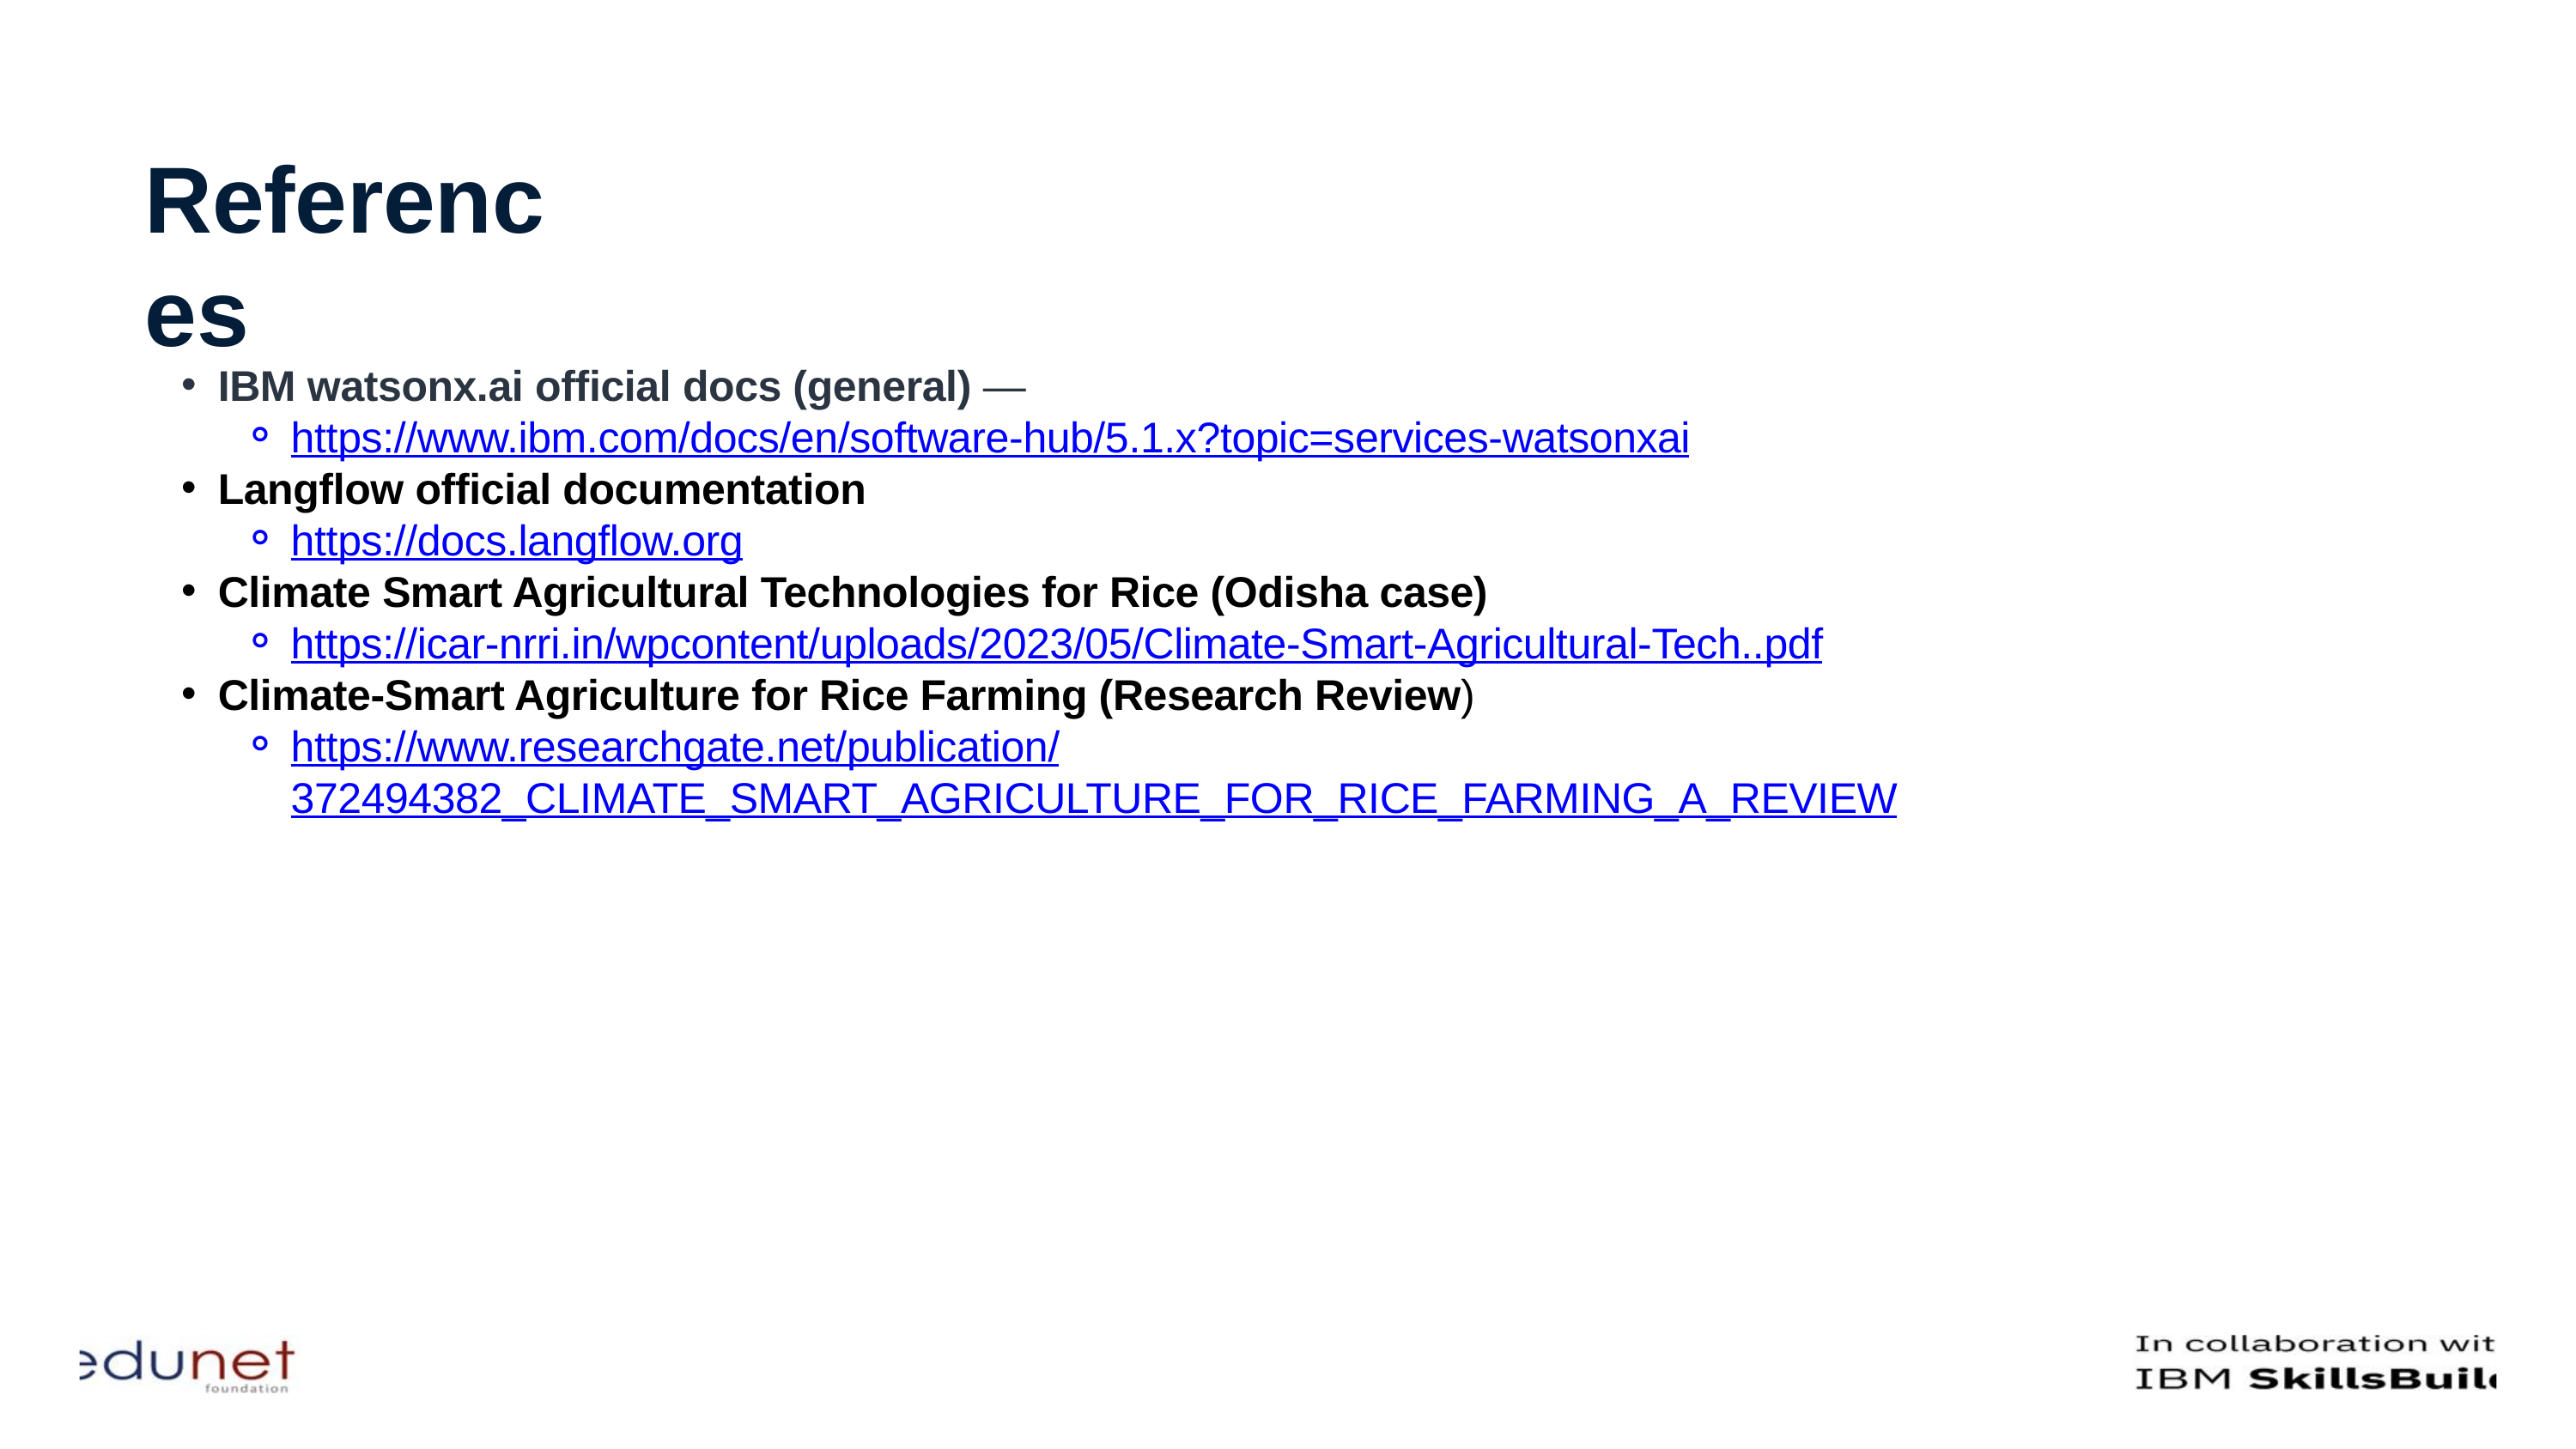

References
IBM watsonx.ai official docs (general) —
https://www.ibm.com/docs/en/software-hub/5.1.x?topic=services-watsonxai
Langflow official documentation
https://docs.langflow.org
Climate Smart Agricultural Technologies for Rice (Odisha case)
https://icar-nrri.in/wpcontent/uploads/2023/05/Climate-Smart-Agricultural-Tech..pdf
Climate-Smart Agriculture for Rice Farming (Research Review)
https://www.researchgate.net/publication/372494382_CLIMATE_SMART_AGRICULTURE_FOR_RICE_FARMING_A_REVIEW